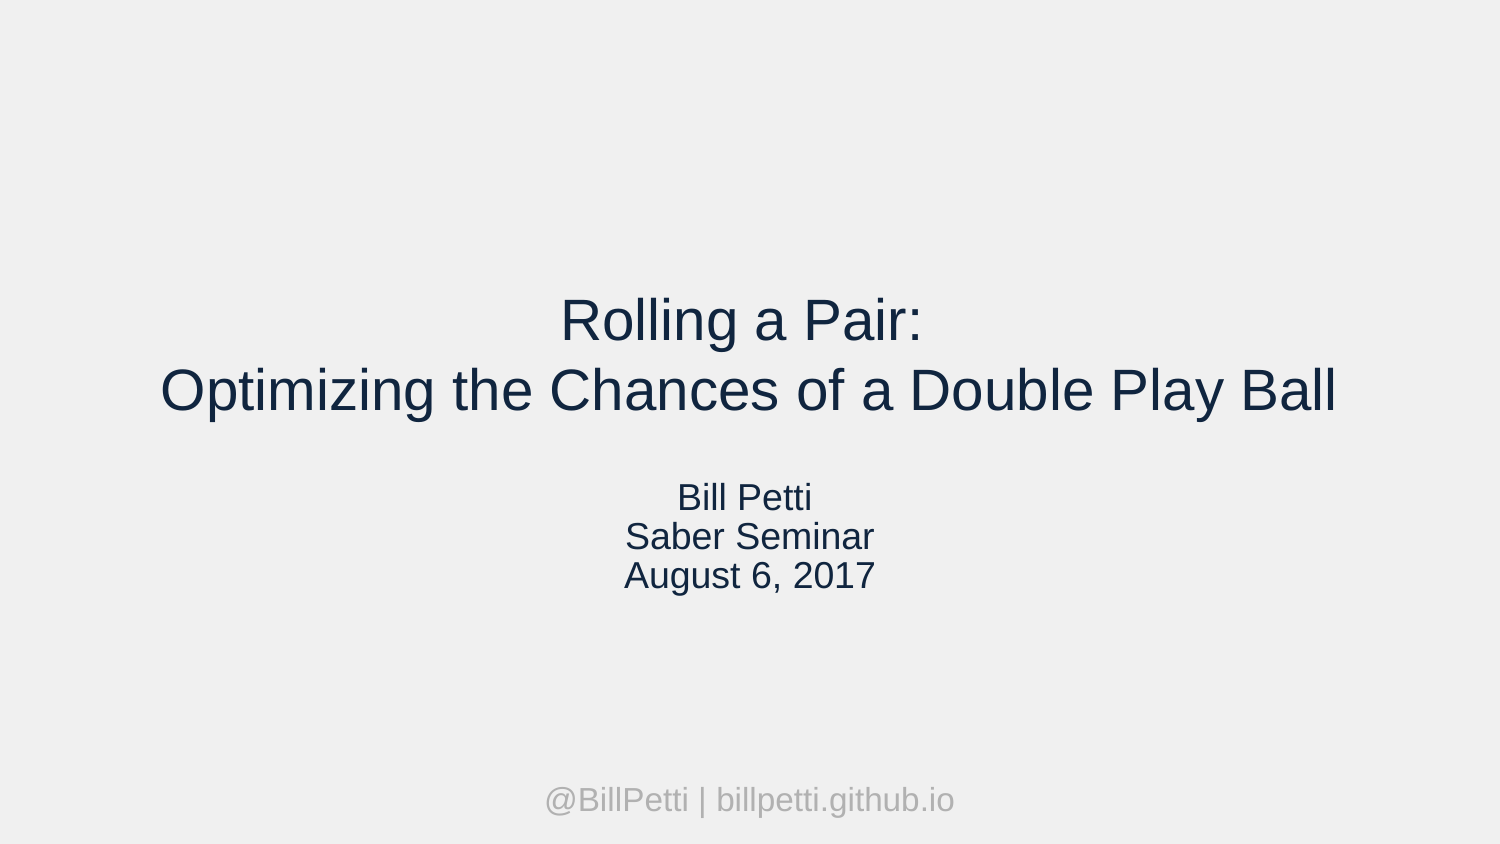

# Rolling a Pair: Optimizing the Chances of a Double Play Ball
Bill Petti
Saber Seminar
August 6, 2017
@BillPetti | billpetti.github.io